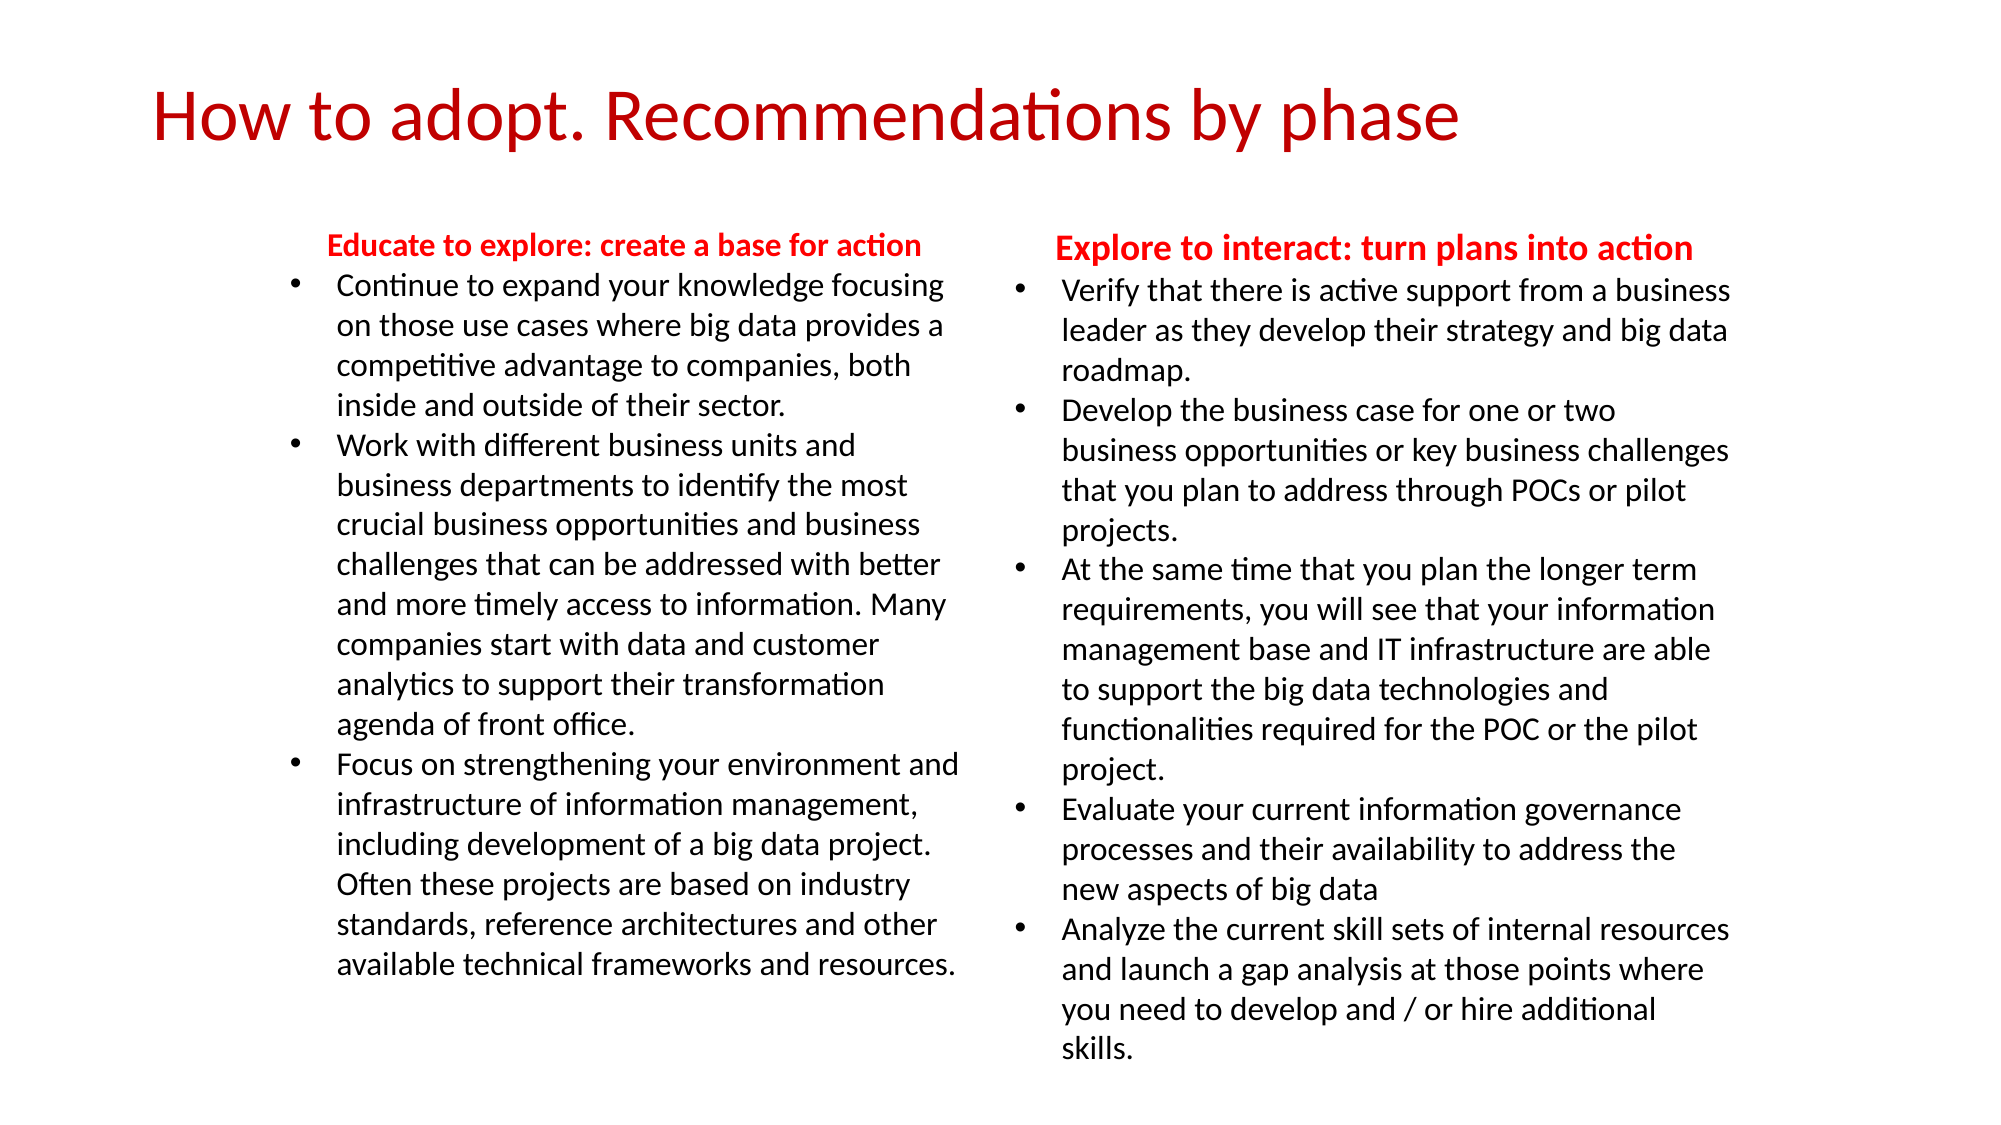

# How to adopt. Recommendations by phase
Educate to explore: create a base for action
Continue to expand your knowledge focusing on those use cases where big data provides a competitive advantage to companies, both inside and outside of their sector.
Work with different business units and business departments to identify the most crucial business opportunities and business challenges that can be addressed with better and more timely access to information. Many companies start with data and customer analytics to support their transformation agenda of front office.
Focus on strengthening your environment and infrastructure of information management, including development of a big data project. Often these projects are based on industry standards, reference architectures and other available technical frameworks and resources.
Explore to interact: turn plans into action
Verify that there is active support from a business leader as they develop their strategy and big data roadmap.
Develop the business case for one or two business opportunities or key business challenges that you plan to address through POCs or pilot projects.
At the same time that you plan the longer term requirements, you will see that your information management base and IT infrastructure are able to support the big data technologies and functionalities required for the POC or the pilot project.
Evaluate your current information governance processes and their availability to address the new aspects of big data
Analyze the current skill sets of internal resources and launch a gap analysis at those points where you need to develop and / or hire additional skills.